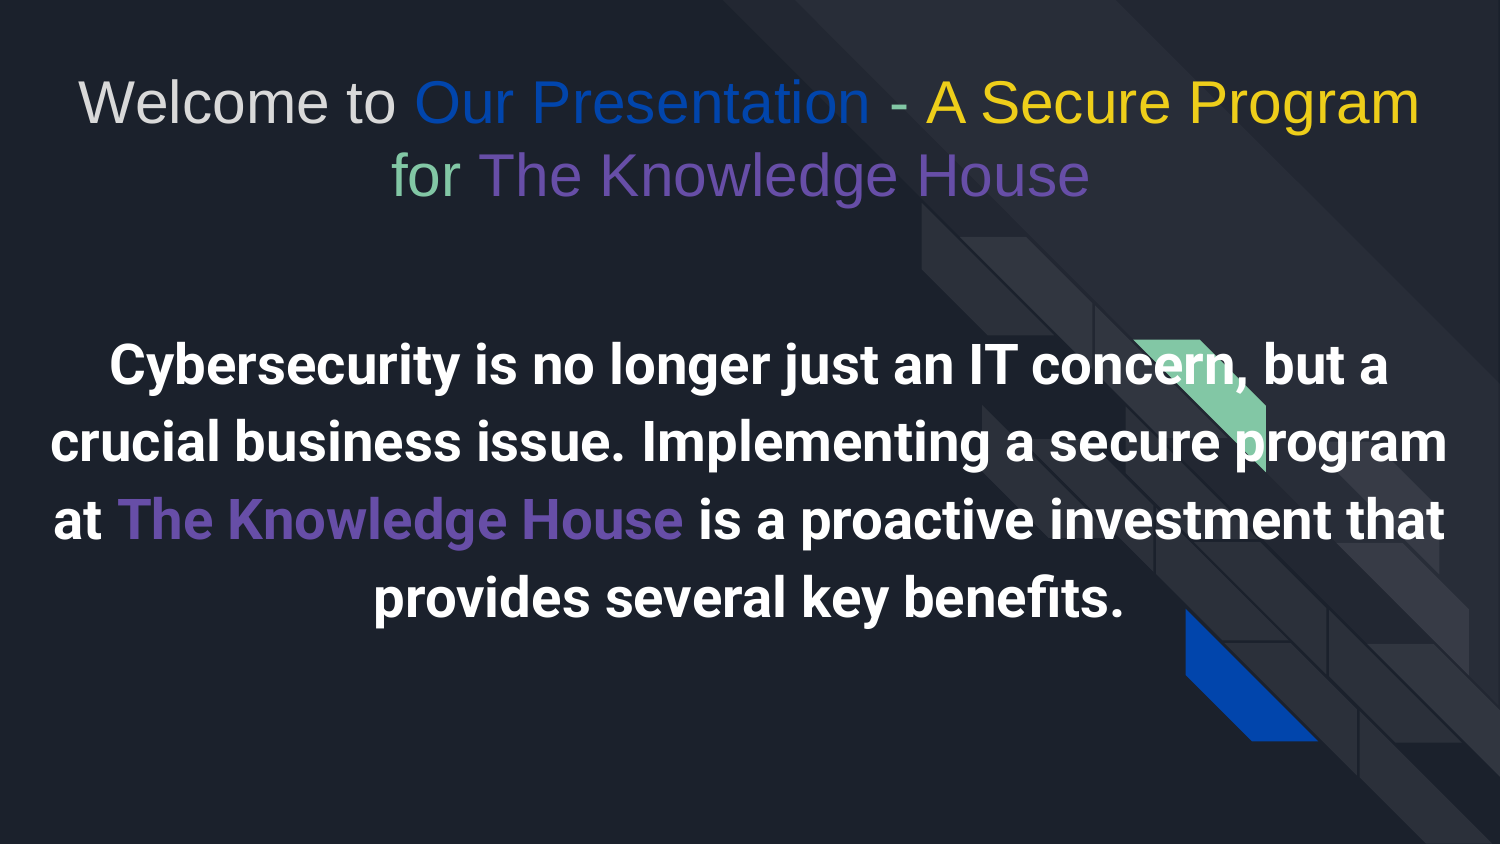

# Welcome to Our Presentation - A Secure Program for The Knowledge House
Cybersecurity is no longer just an IT concern, but a crucial business issue. Implementing a secure program at The Knowledge House is a proactive investment that provides several key benefits.